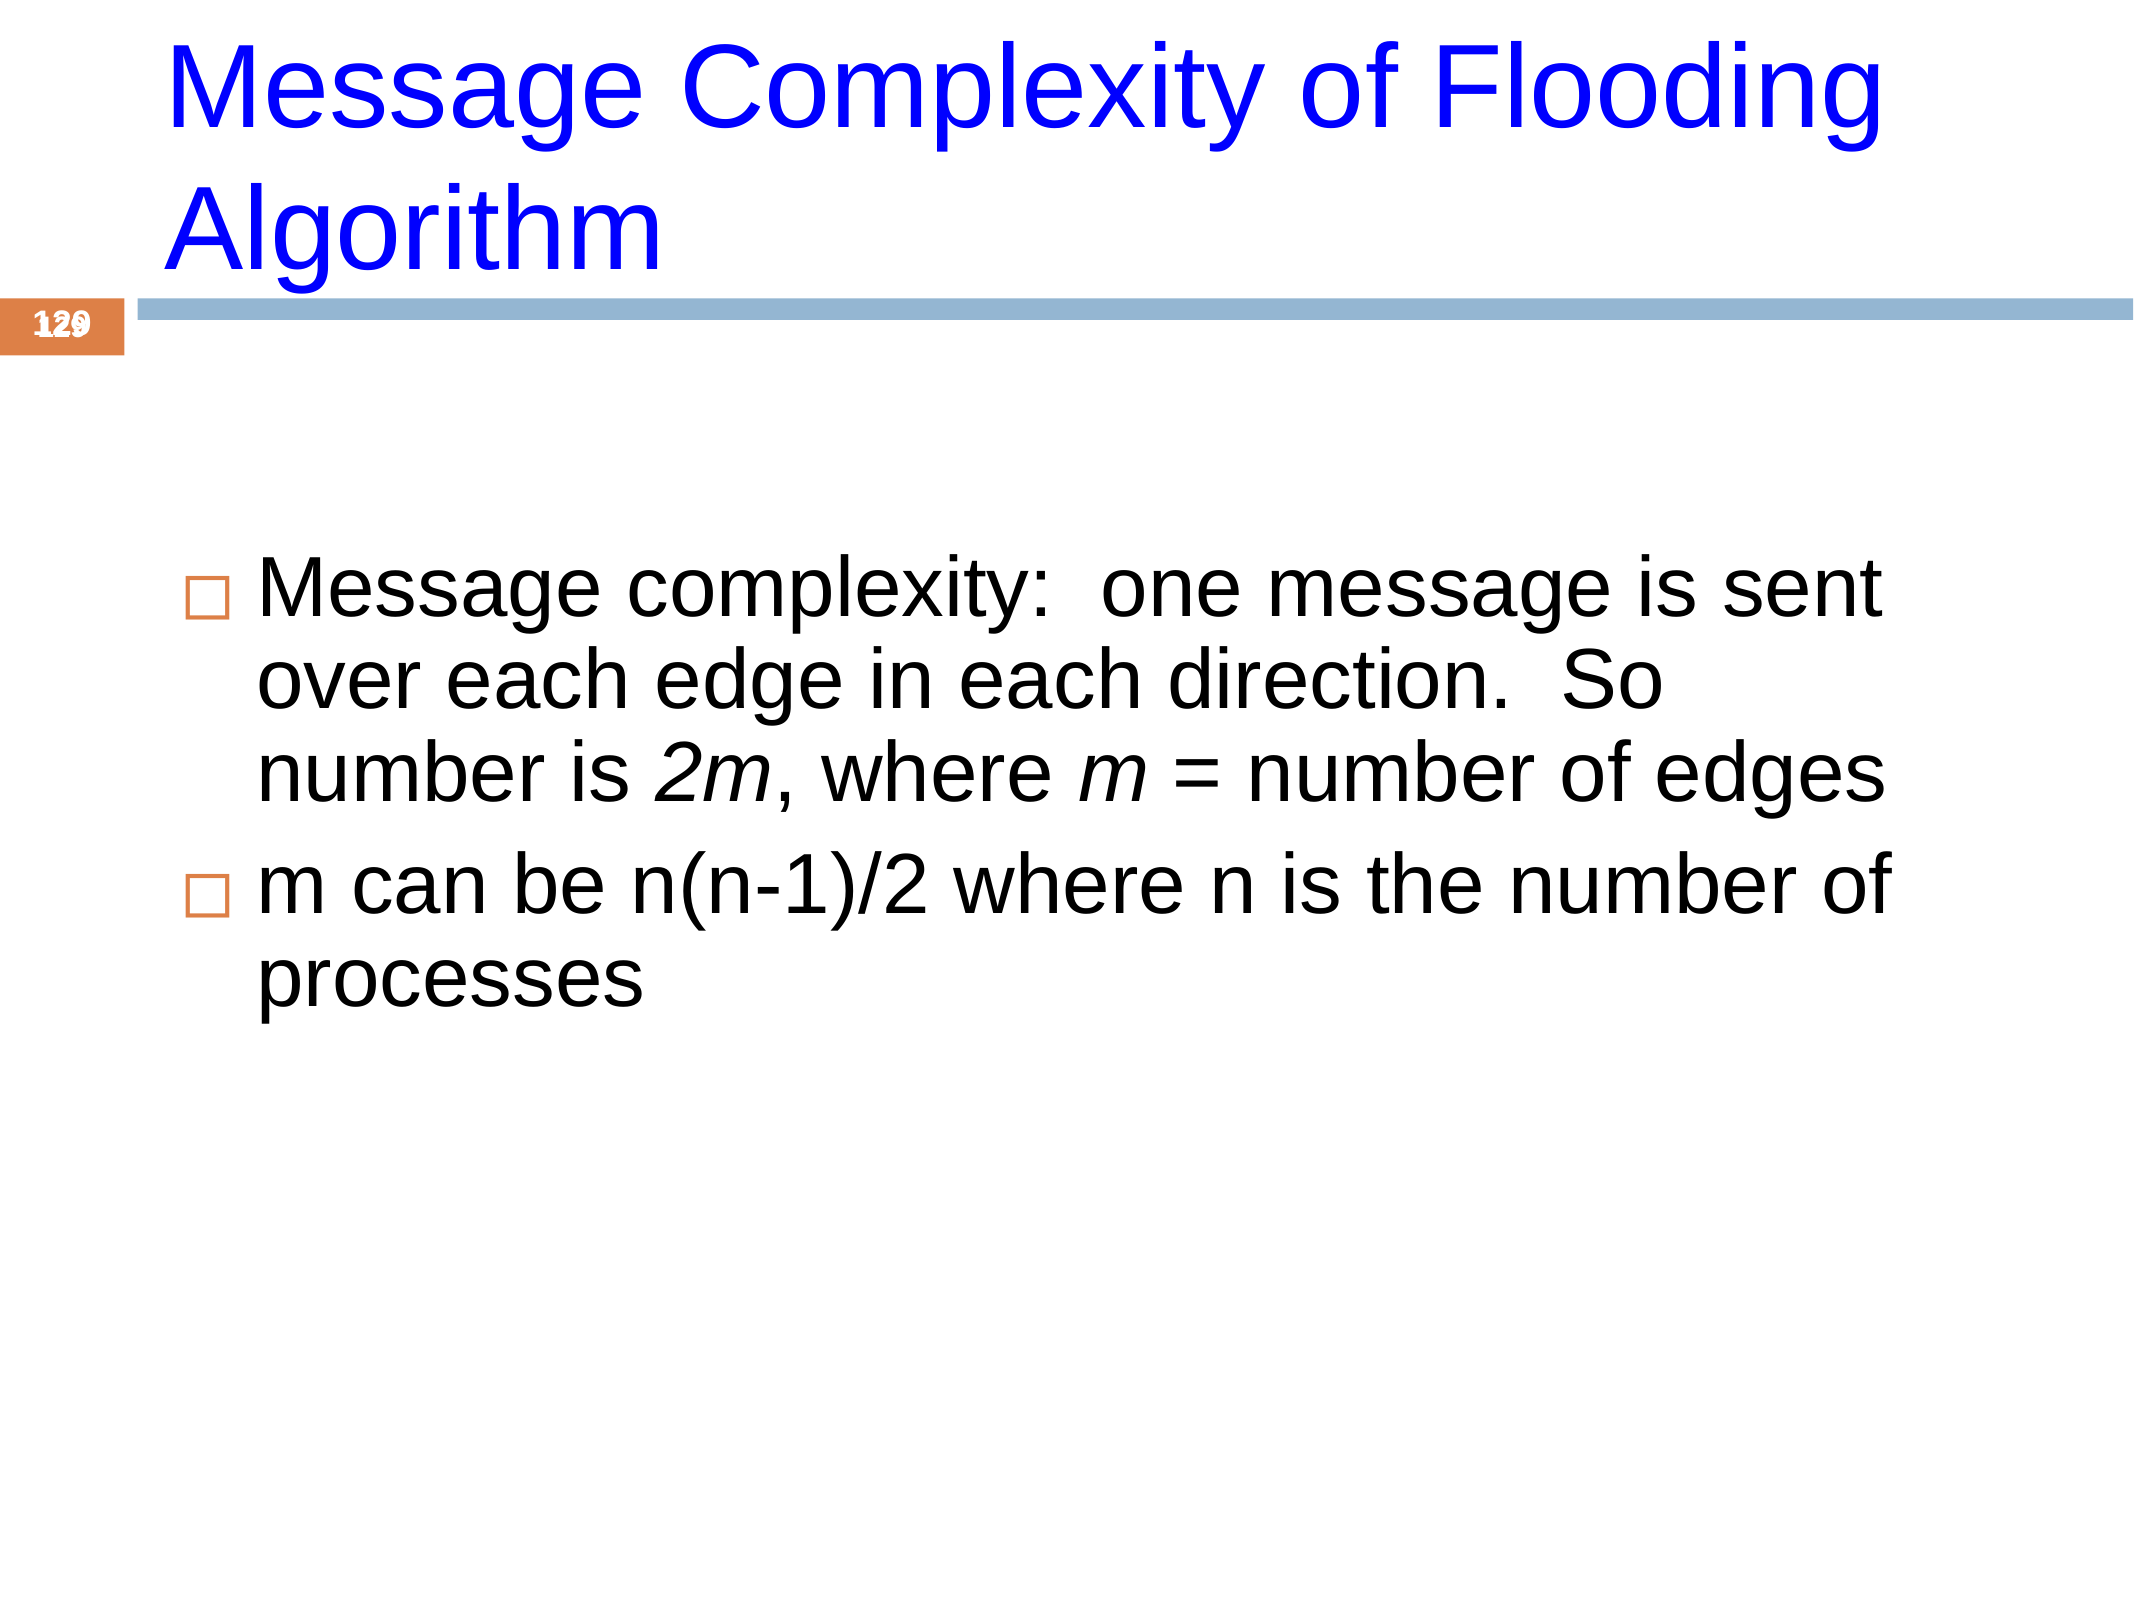

# Message Complexity of Flooding Algorithm
129
129

Message complexity:  one message is sent over each edge in each direction.  So number is 2m, where m = number of edges
m can be n(n-1)/2 where n is the number of processes